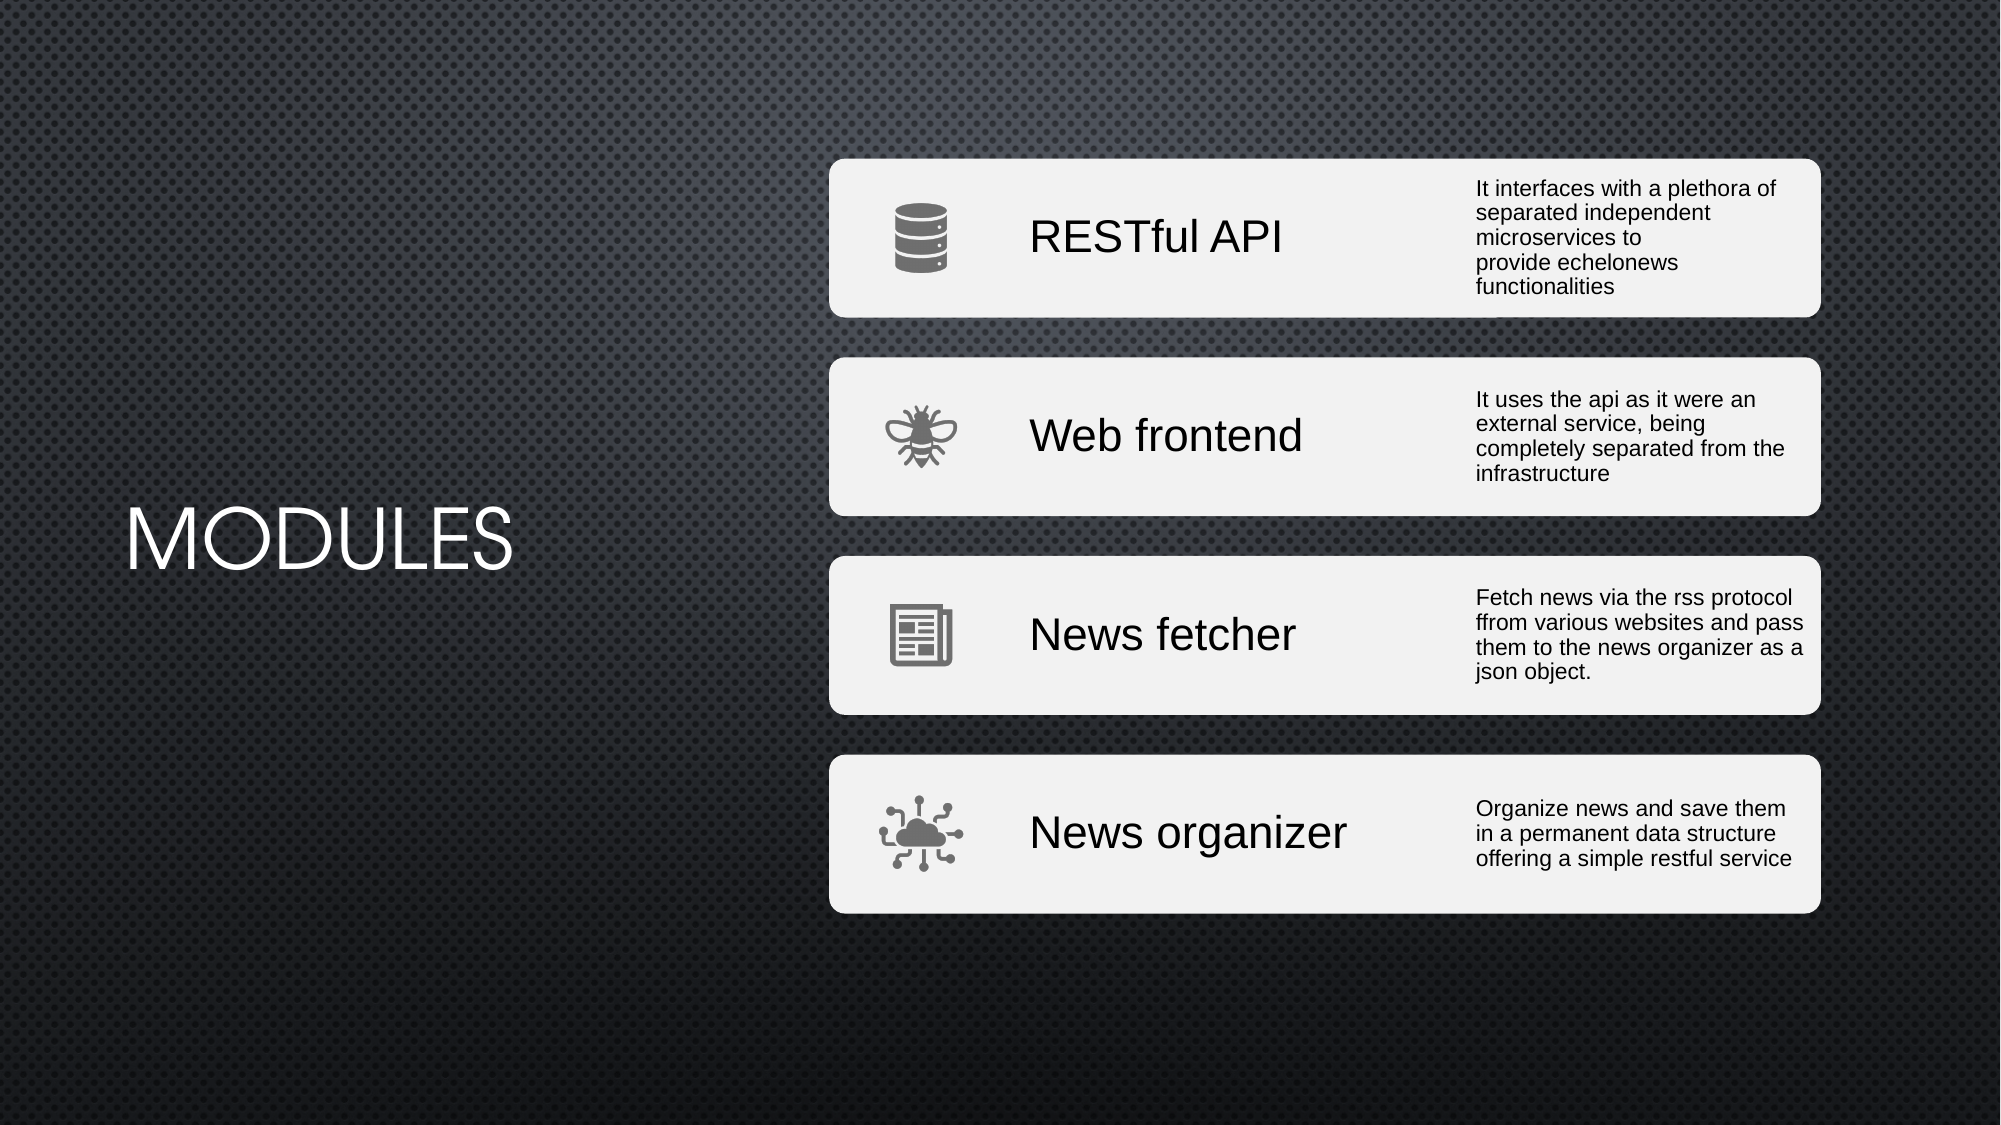

RESTful API
It interfaces with a plethora of separated independent microservices to provide echelonews functionalities
Web frontend
It uses the api as it were an external service, being completely separated from the infrastructure
News fetcher
Fetch news via the rss protocol ffrom various websites and pass them to the news organizer as a json object.
News organizer
Organize news and save them in a permanent data structure offering a simple restful service
MODULES